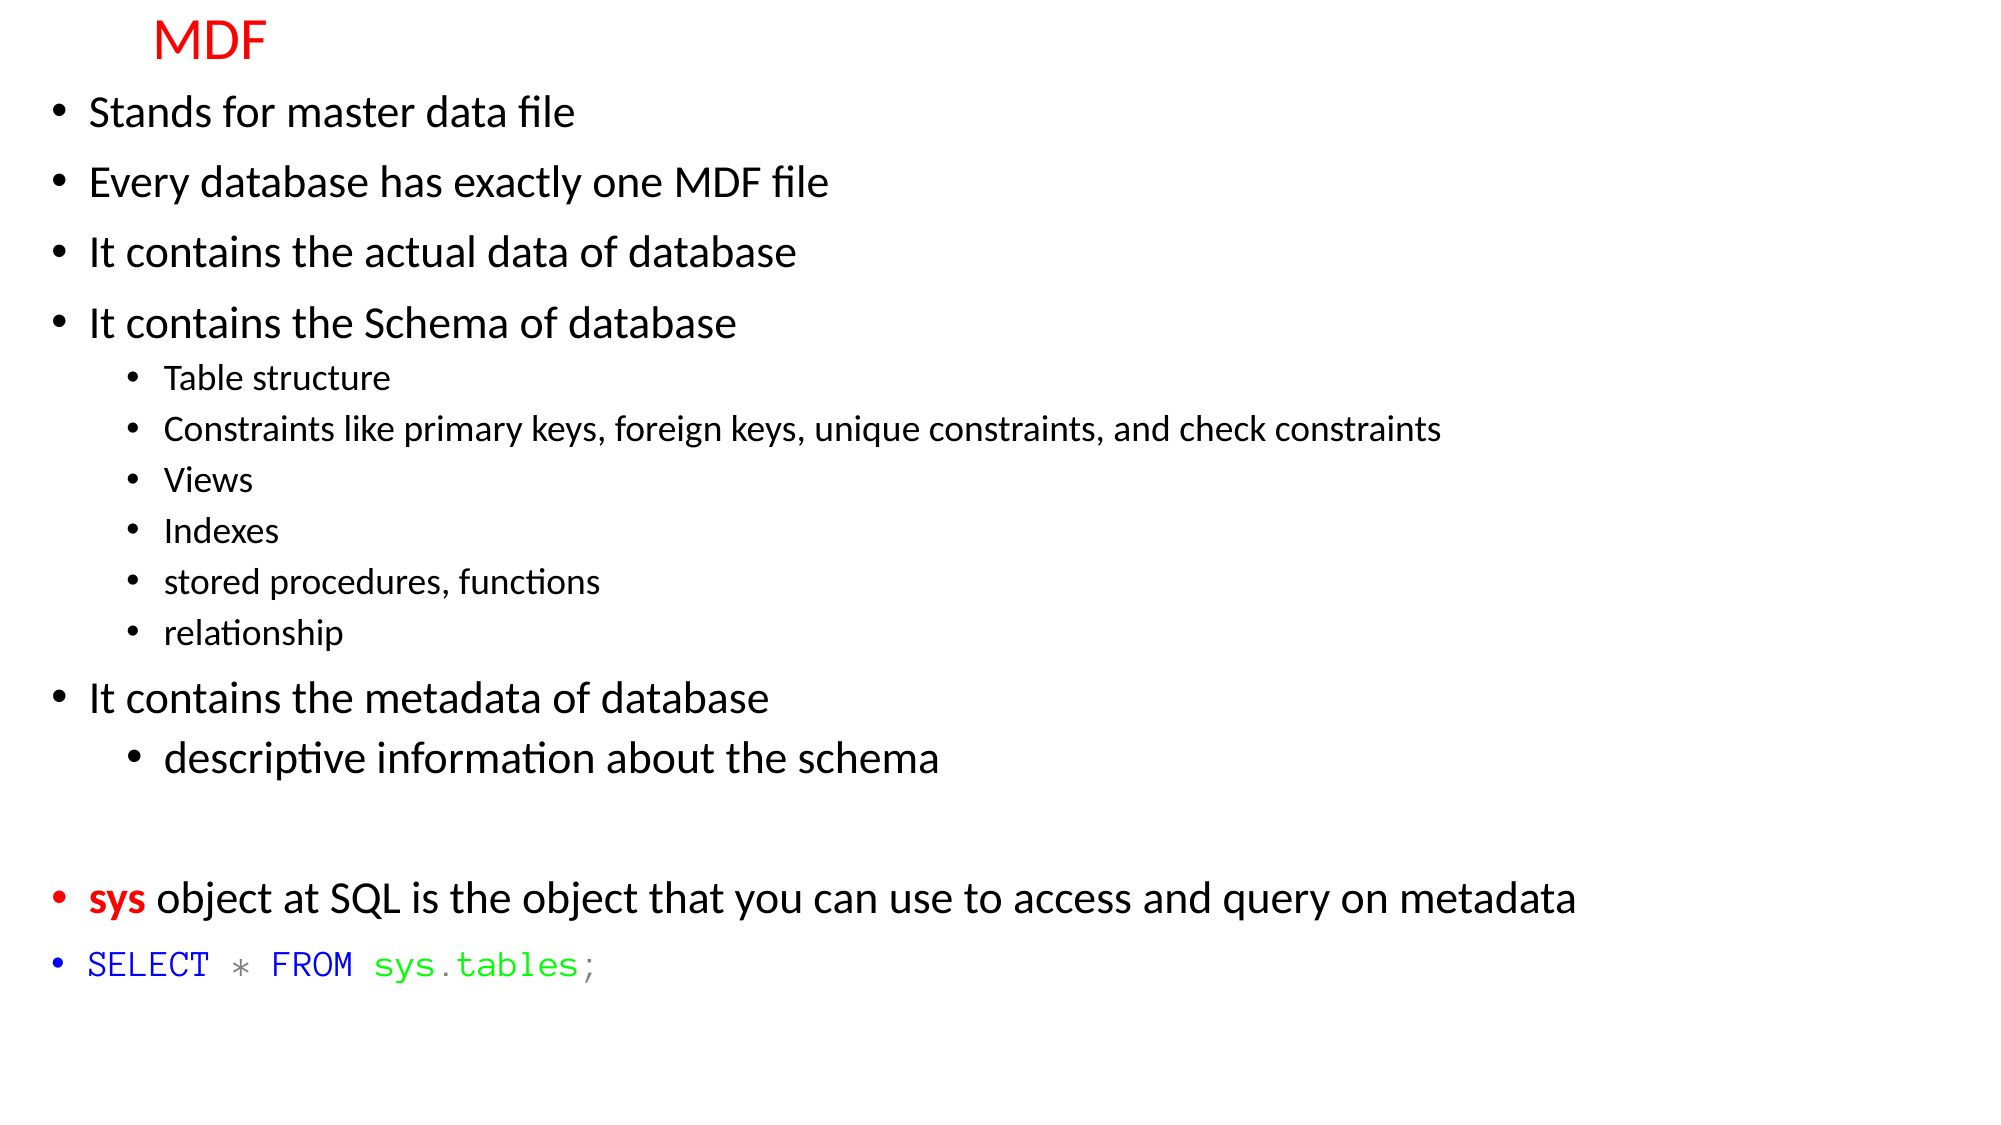

# MDF
Stands for master data file
Every database has exactly one MDF file
It contains the actual data of database
It contains the Schema of database
Table structure
Constraints like primary keys, foreign keys, unique constraints, and check constraints
Views
Indexes
stored procedures, functions
relationship
It contains the metadata of database
descriptive information about the schema

sys object at SQL is the object that you can use to access and query on metadata
SELECT * FROM sys.tables;